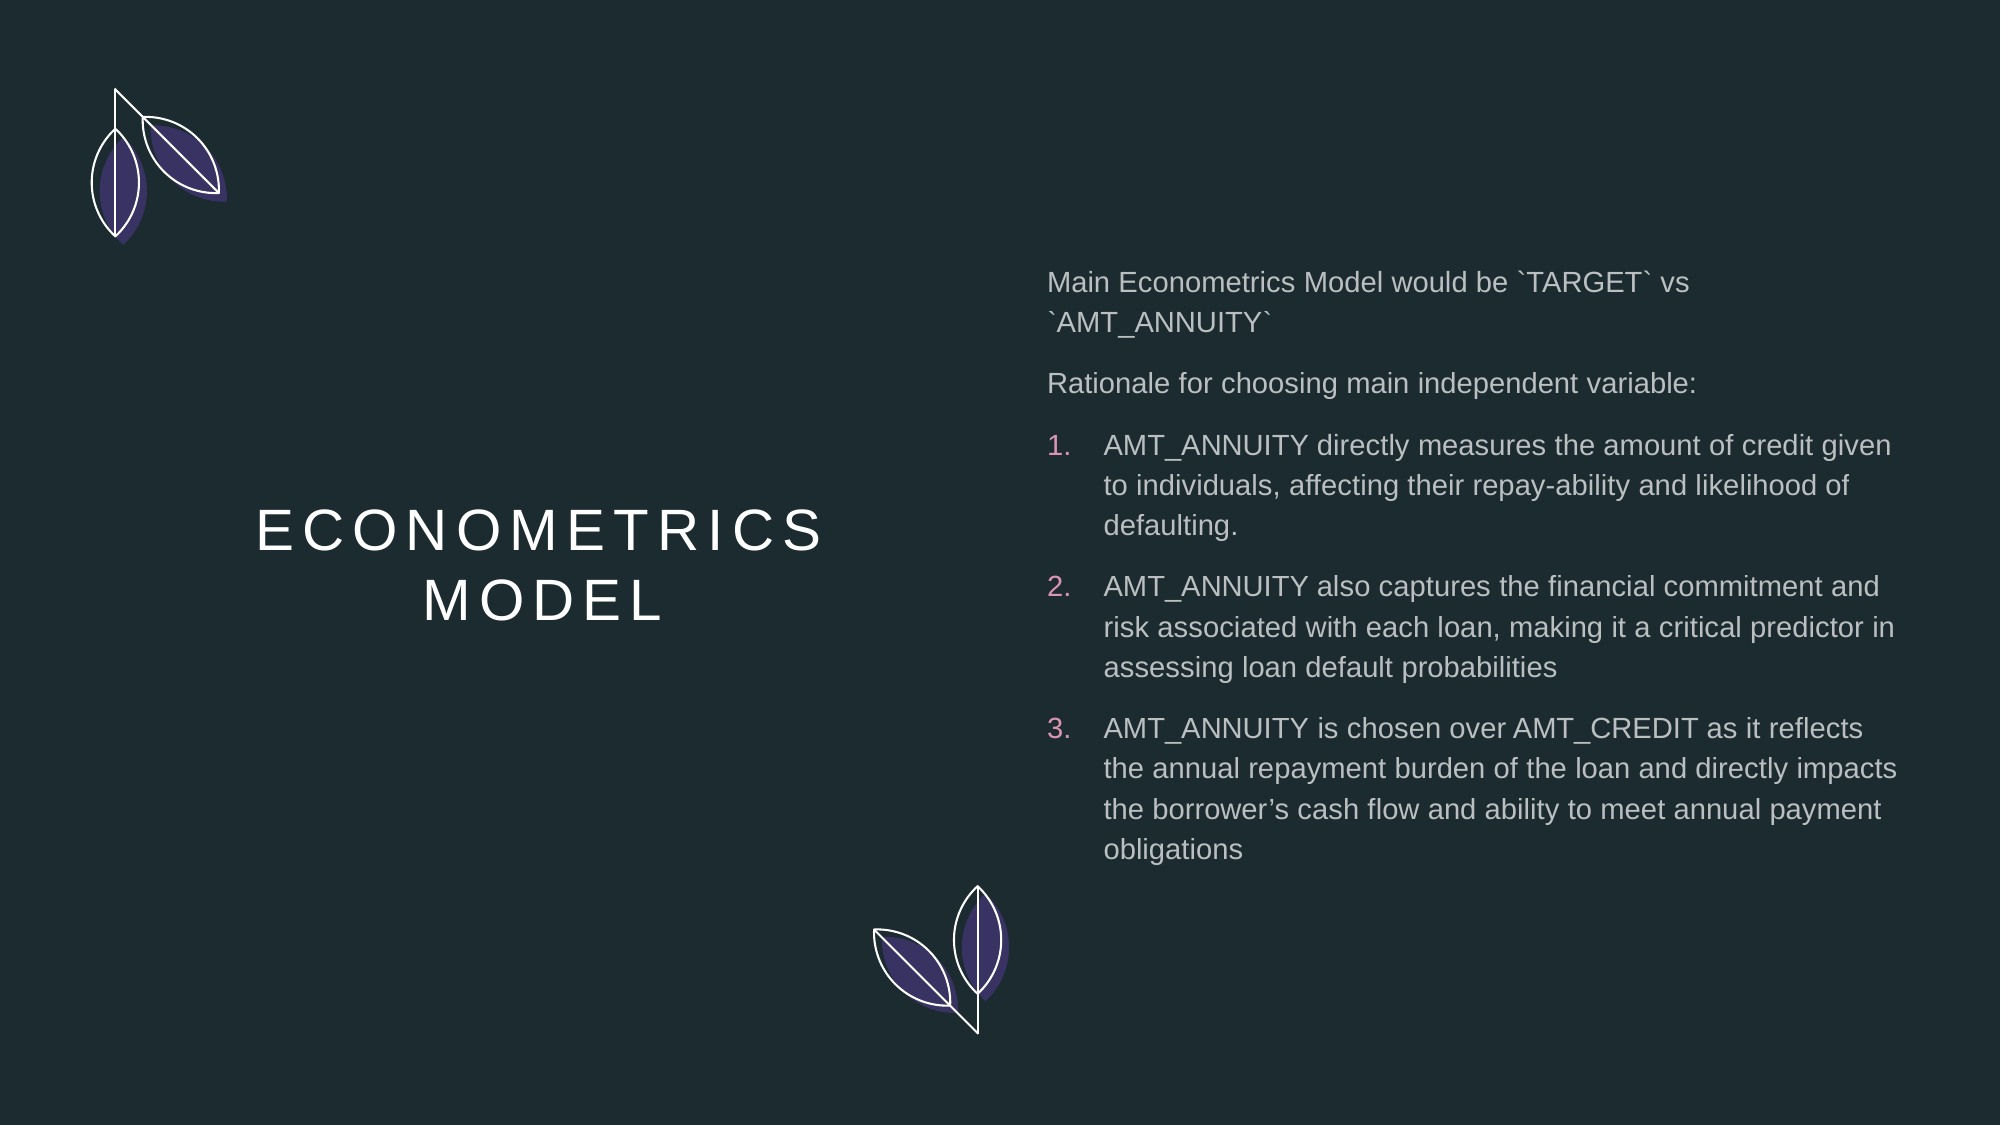

Main Econometrics Model would be `TARGET` vs `AMT_ANNUITY`
Rationale for choosing main independent variable:
AMT_ANNUITY directly measures the amount of credit given to individuals, affecting their repay-ability and likelihood of defaulting.
AMT_ANNUITY also captures the financial commitment and risk associated with each loan, making it a critical predictor in assessing loan default probabilities
AMT_ANNUITY is chosen over AMT_CREDIT as it reflects the annual repayment burden of the loan and directly impacts the borrower’s cash flow and ability to meet annual payment obligations
# Econometrics Model